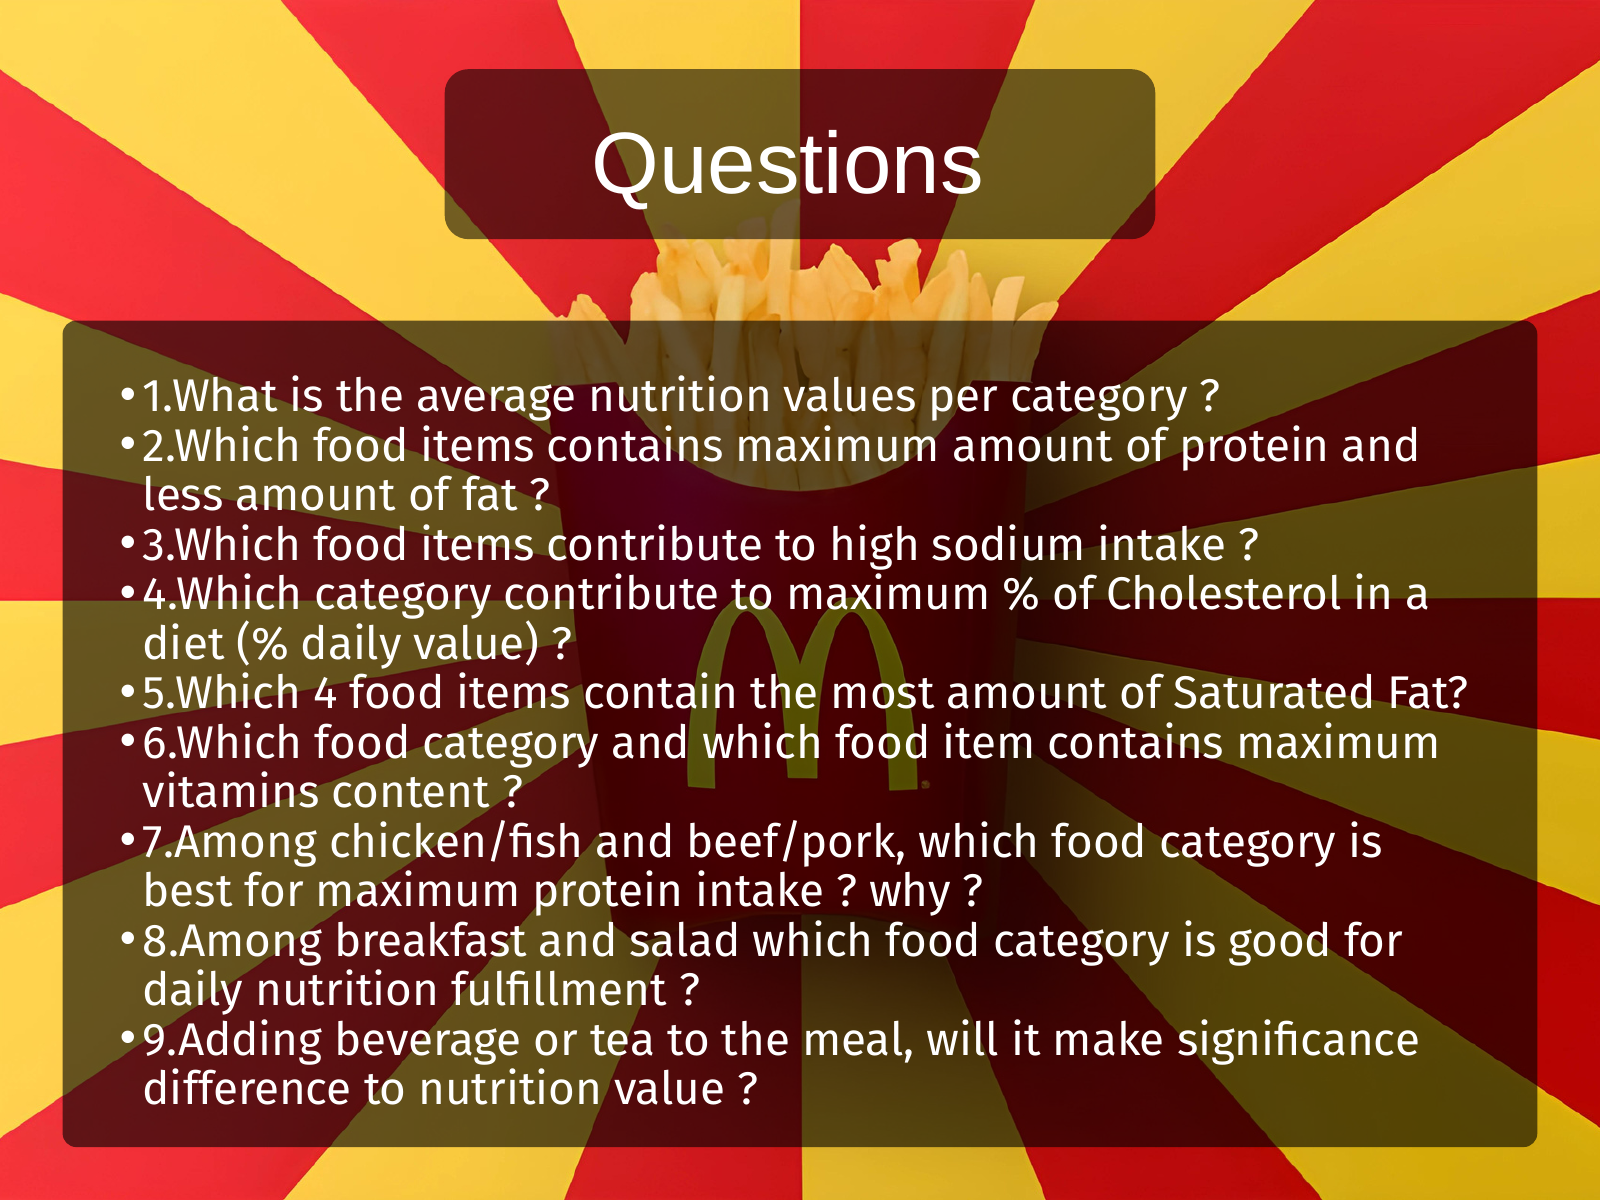

Questions

1.What is the average nutrition values per category ?
2.Which food items contains maximum amount of protein and less amount of fat ?
3.Which food items contribute to high sodium intake ?
4.Which category contribute to maximum % of Cholesterol in a diet (% daily value) ?
5.Which 4 food items contain the most amount of Saturated Fat?
6.Which food category and which food item contains maximum vitamins content ?
7.Among chicken/fish and beef/pork, which food category is best for maximum protein intake ? why ?
8.Among breakfast and salad which food category is good for daily nutrition fulfillment ?
9.Adding beverage or tea to the meal, will it make significance difference to nutrition value ?